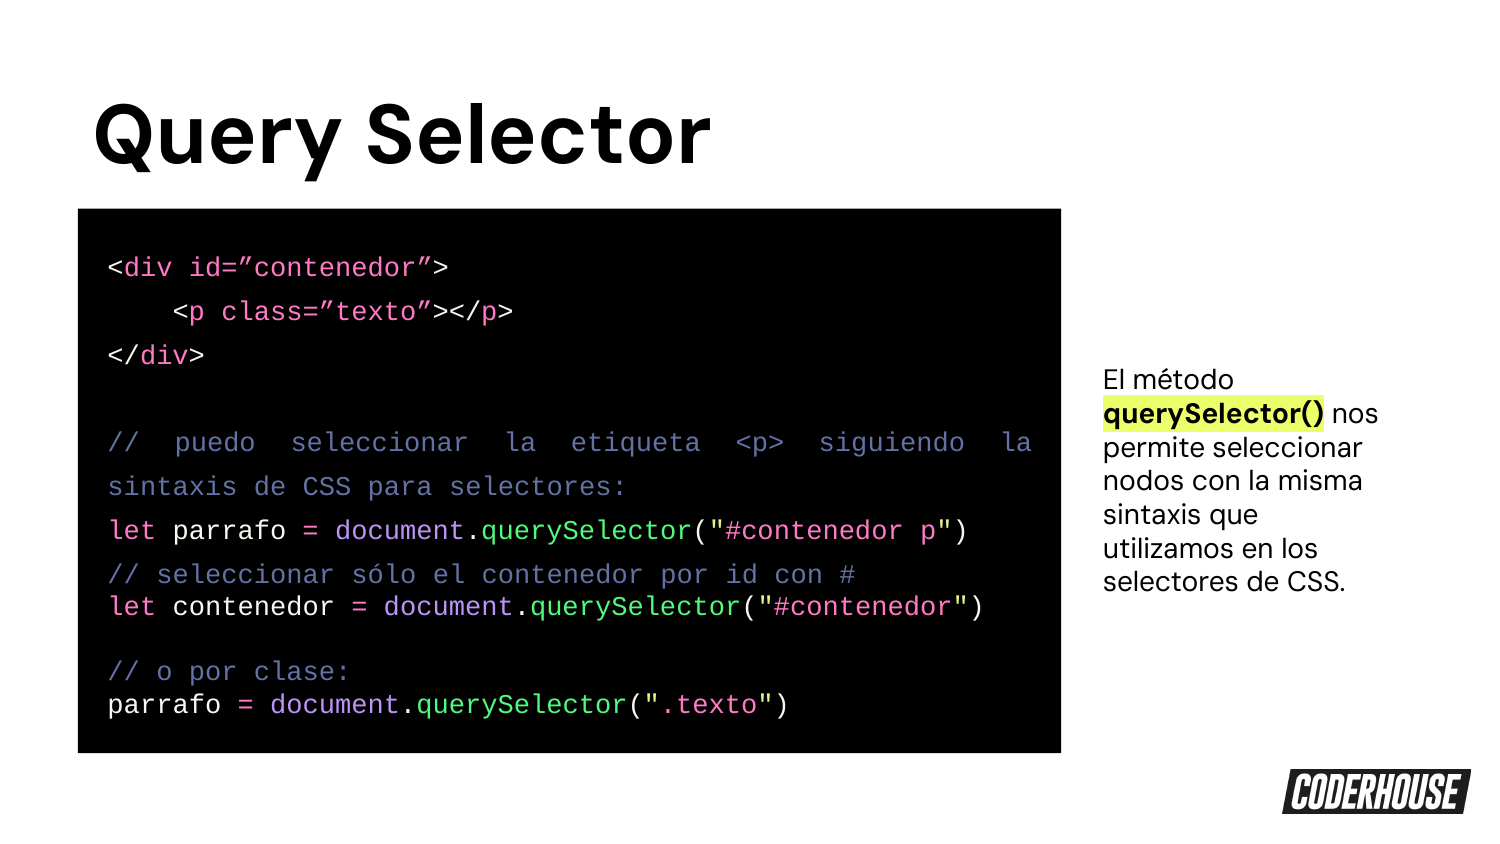

Query Selector
<div id=”contenedor”>
    <p class=”texto”></p>
</div>
// puedo seleccionar la etiqueta <p> siguiendo la sintaxis de CSS para selectores:
let parrafo = document.querySelector("#contenedor p")
// seleccionar sólo el contenedor por id con #
let contenedor = document.querySelector("#contenedor")

// o por clase:
parrafo = document.querySelector(".texto")

El método querySelector() nos permite seleccionar nodos con la misma sintaxis que utilizamos en los selectores de CSS.